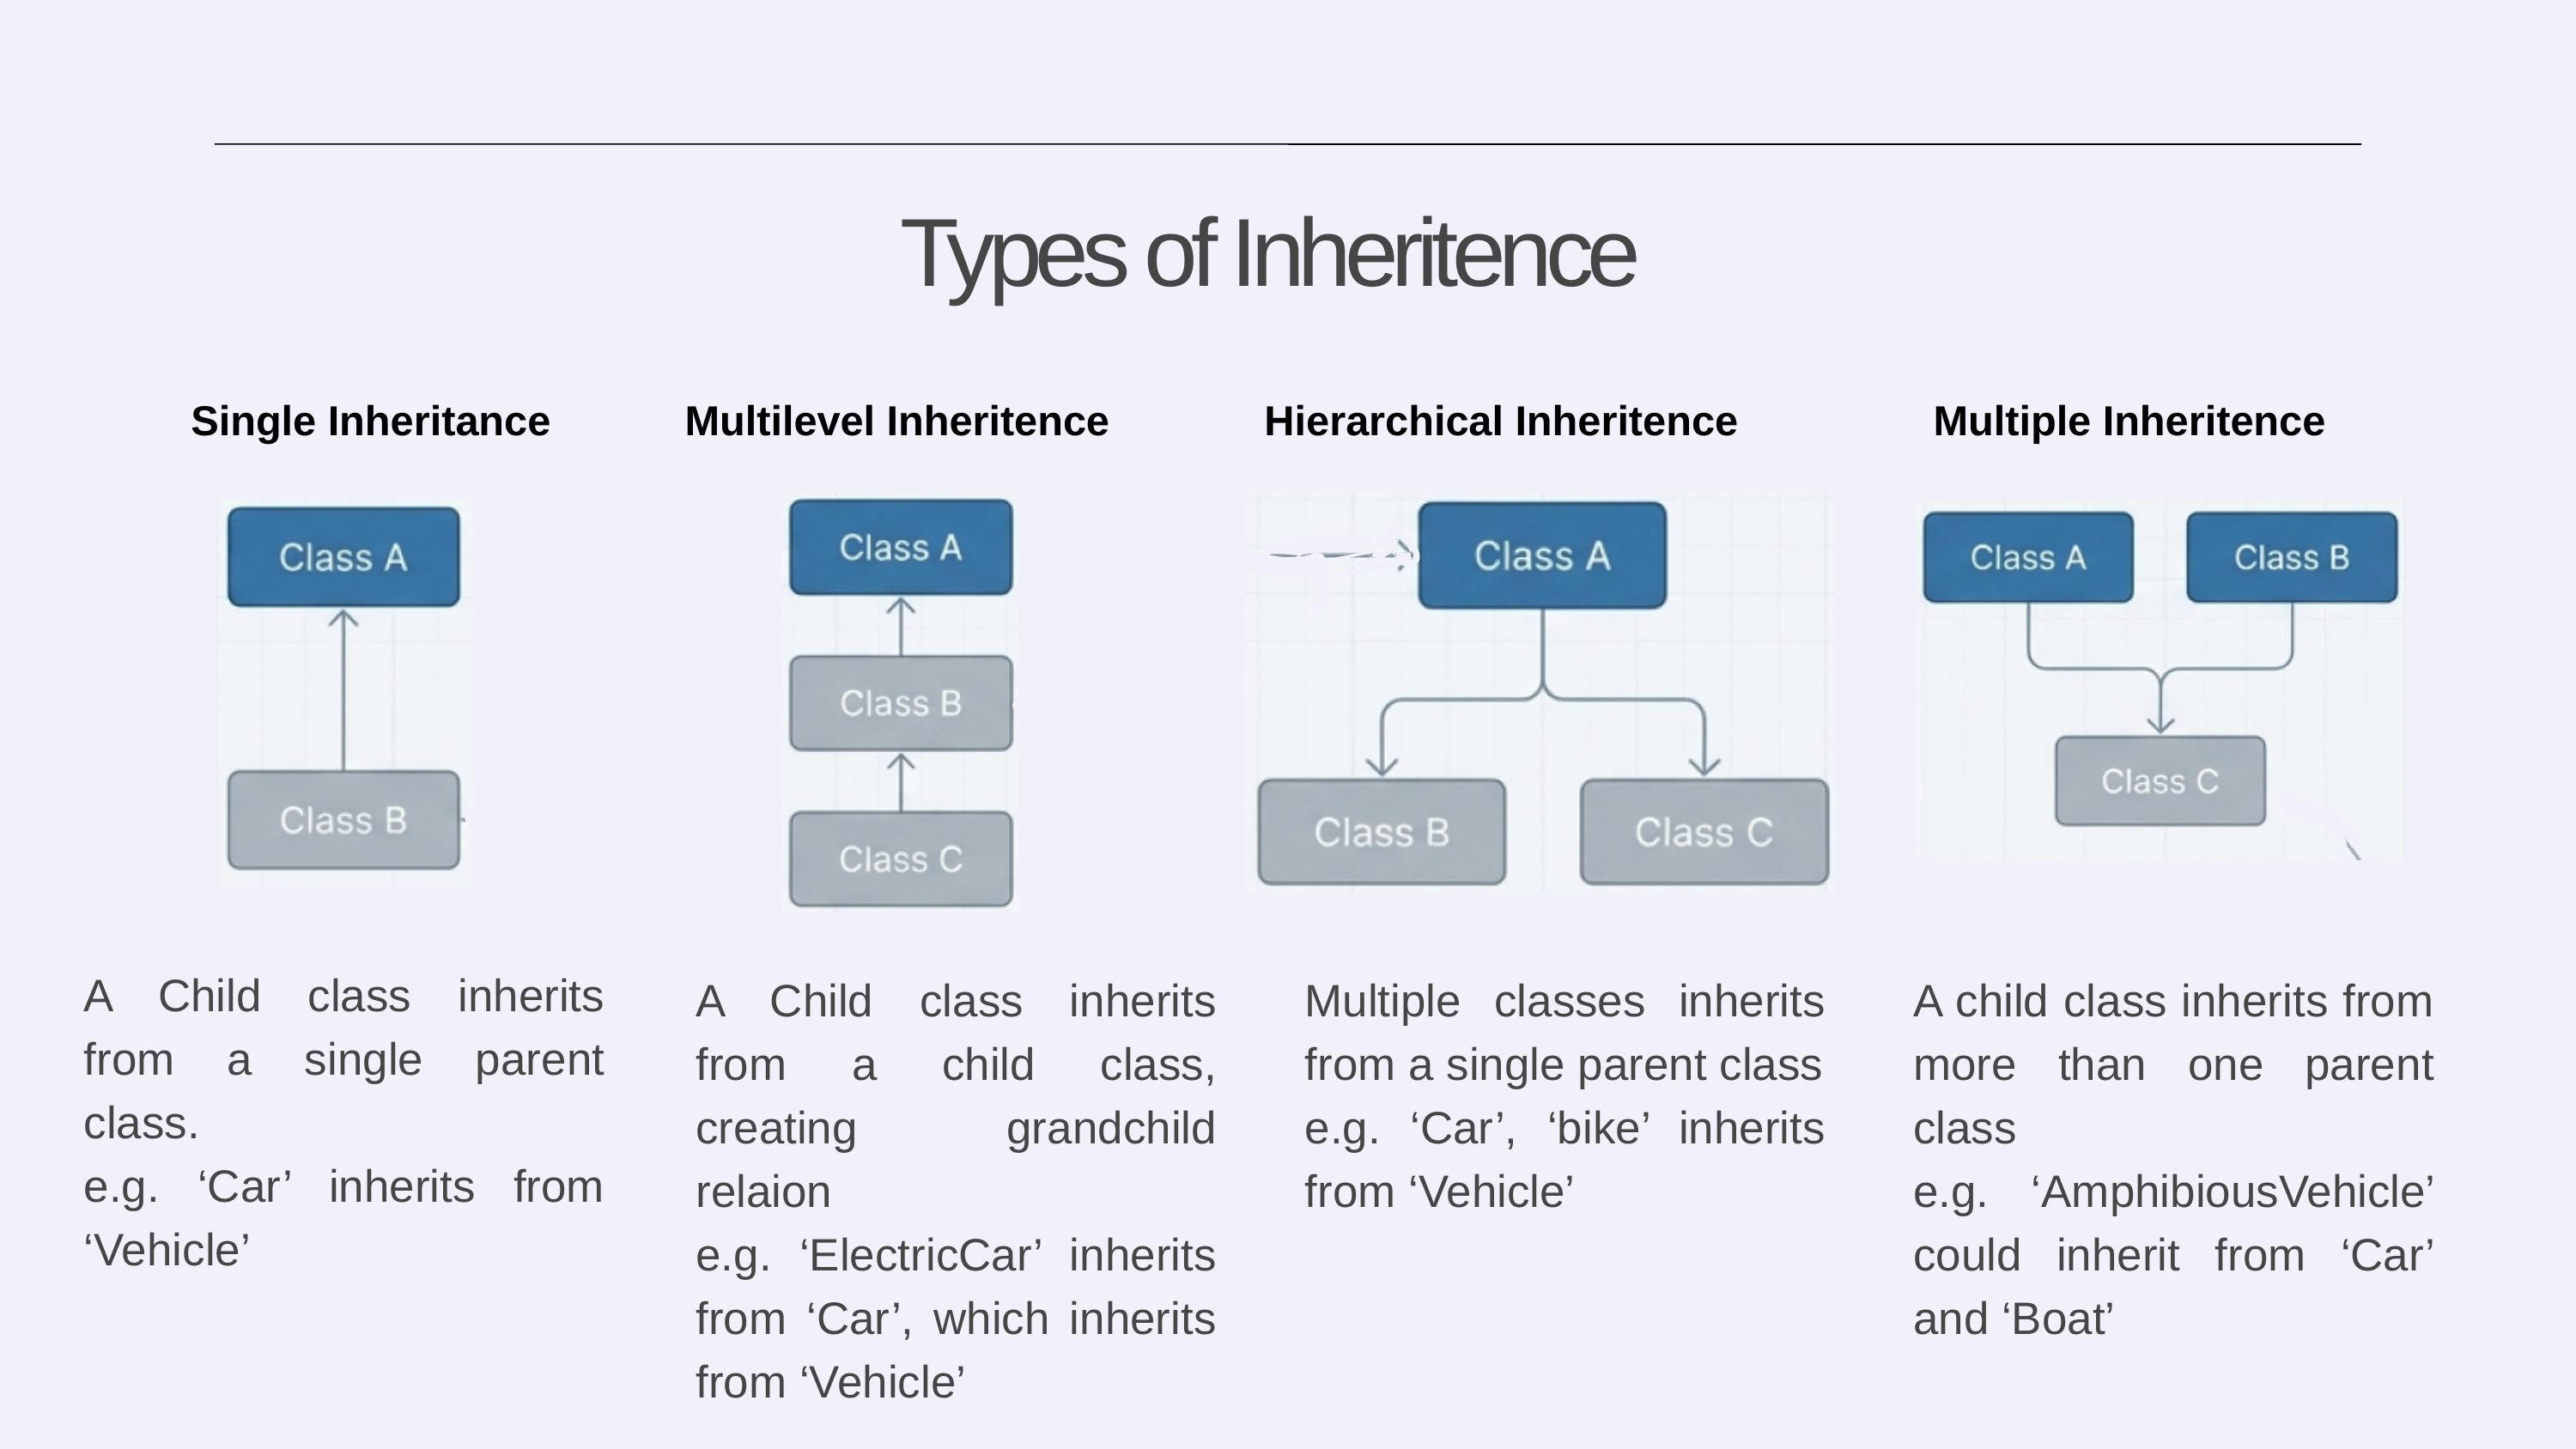

Types of Inheritence
Single Inheritance
Multilevel Inheritence
Hierarchical Inheritence
Multiple Inheritence

A Child class inherits from a single parent class.
e.g. ‘Car’ inherits from ‘Vehicle’
A Child class inherits from a child class, creating grandchild relaion
e.g. ‘ElectricCar’ inherits from ‘Car’, which inherits from ‘Vehicle’
Multiple classes inherits from a single parent class
e.g. ‘Car’, ‘bike’ inherits from ‘Vehicle’
A child class inherits from more than one parent class
e.g. ‘AmphibiousVehicle’ could inherit from ‘Car’ and ‘Boat’